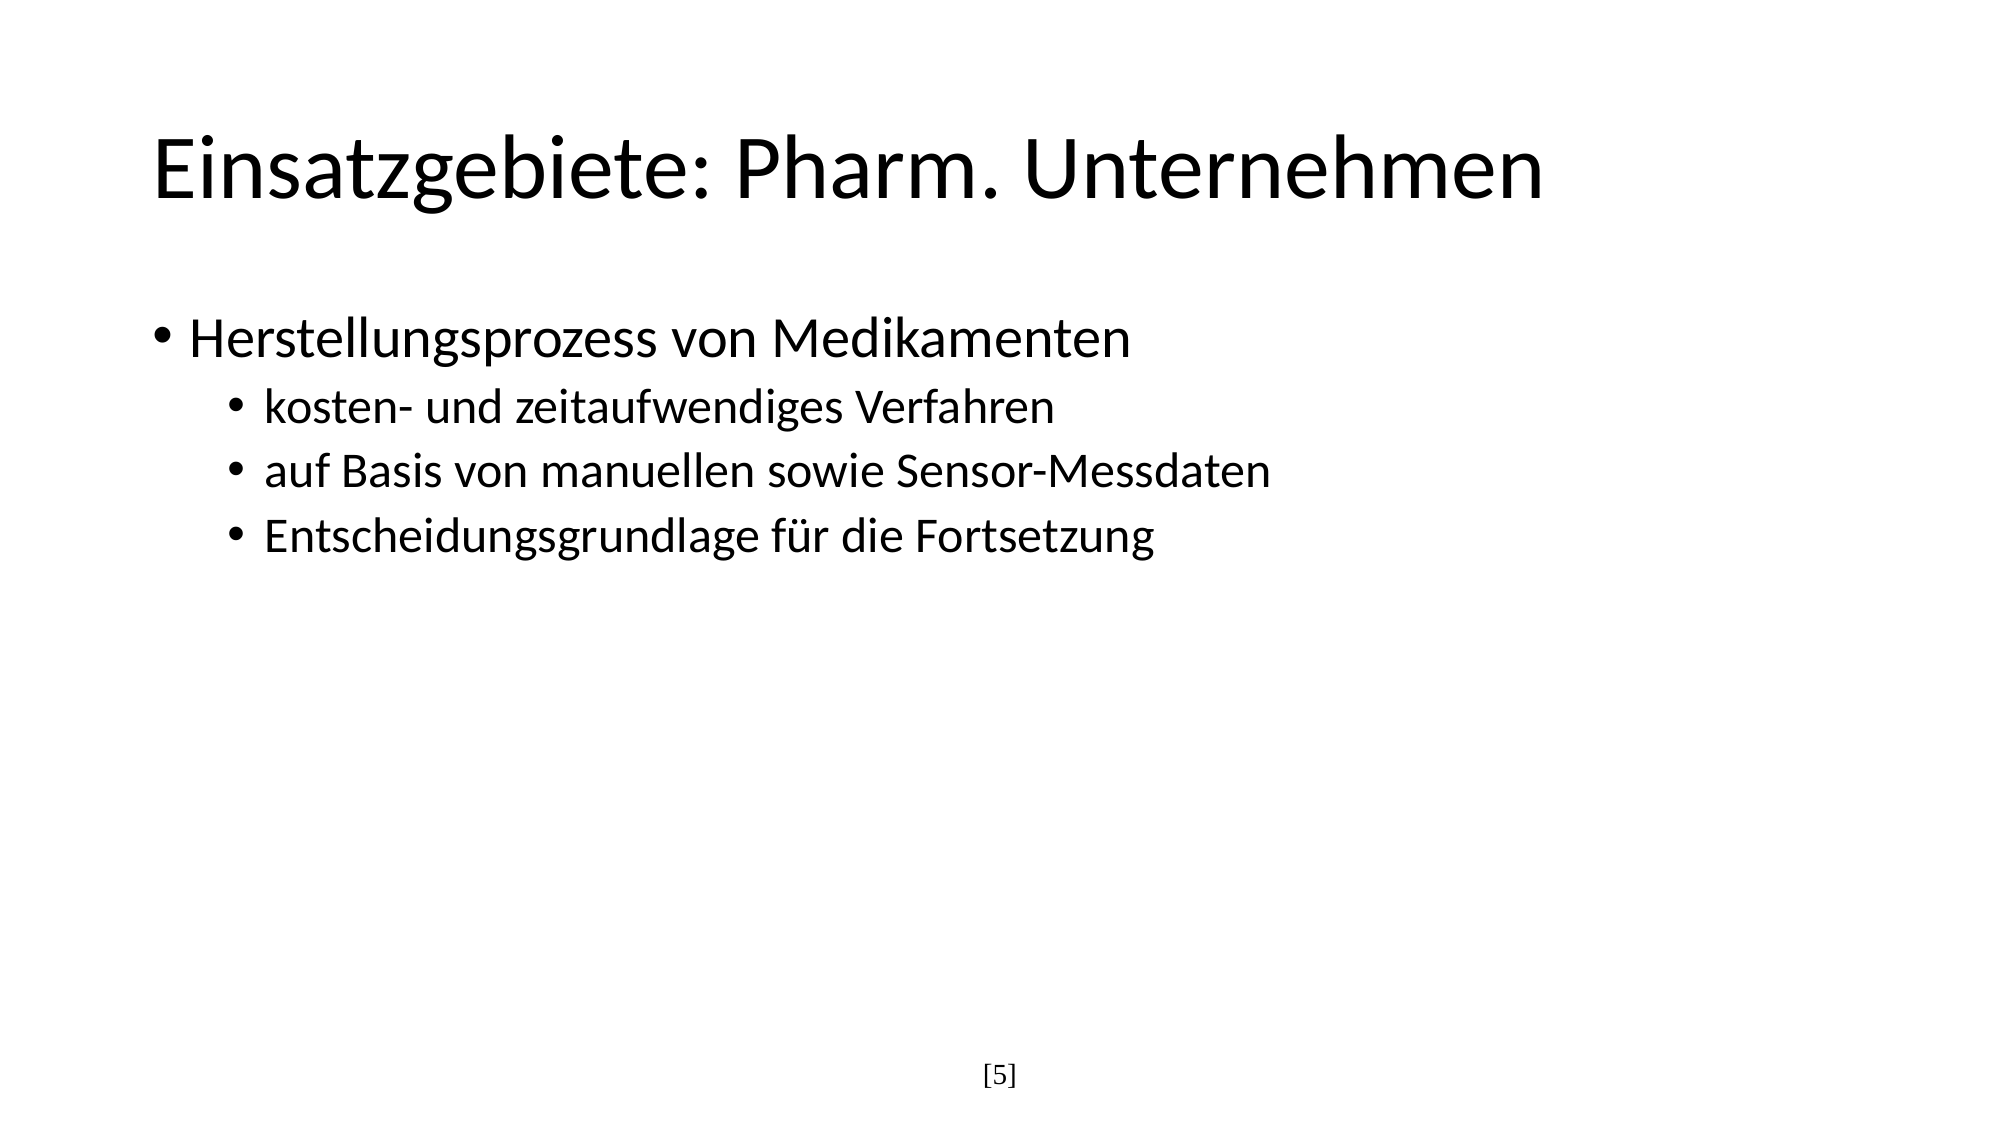

# Einsatzgebiete: Pharm. Unternehmen
Herstellungsprozess von Medikamenten
kosten- und zeitaufwendiges Verfahren
auf Basis von manuellen sowie Sensor-Messdaten
Entscheidungsgrundlage für die Fortsetzung

[5]